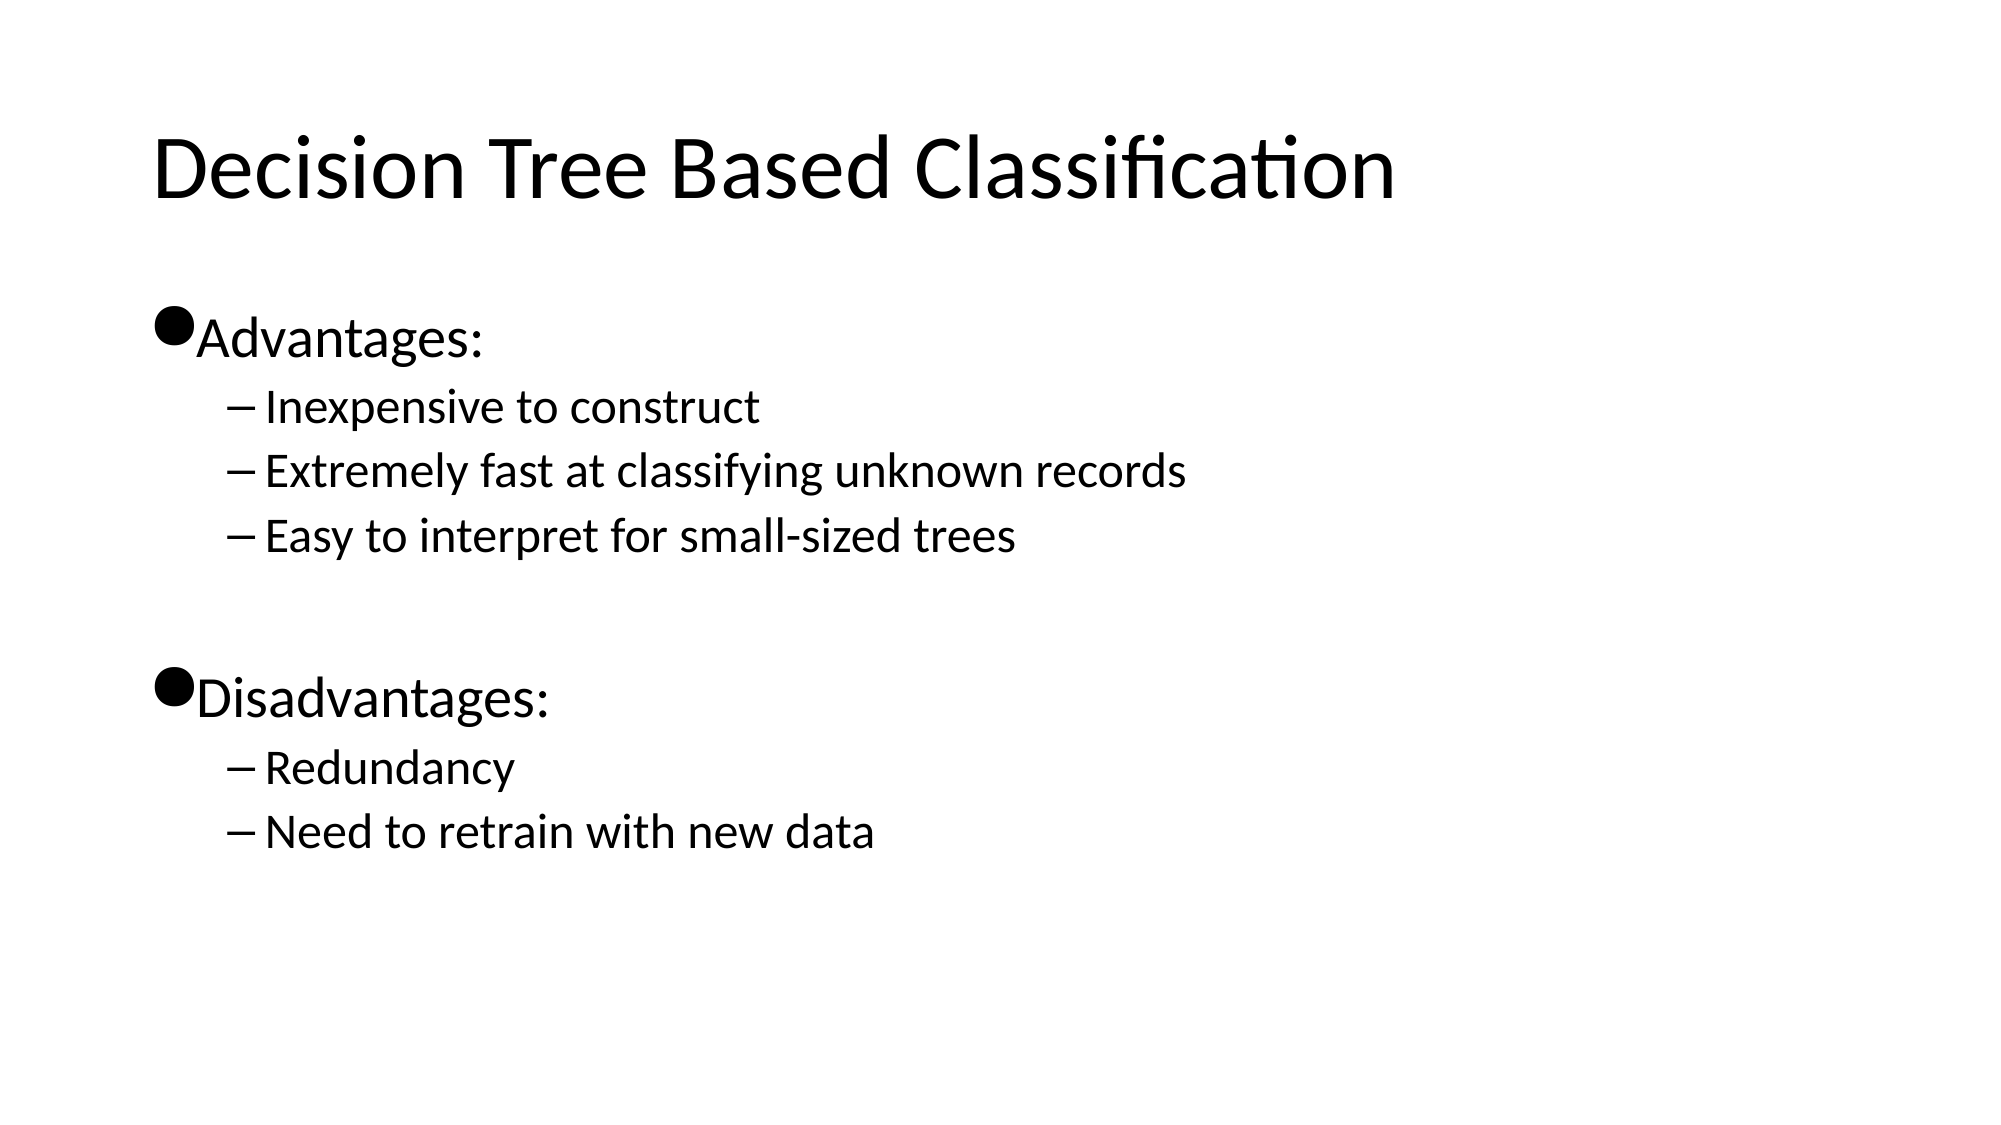

# Decision Tree Based Classification
Advantages:
Inexpensive to construct
Extremely fast at classifying unknown records
Easy to interpret for small-sized trees

Disadvantages:
Redundancy
Need to retrain with new data